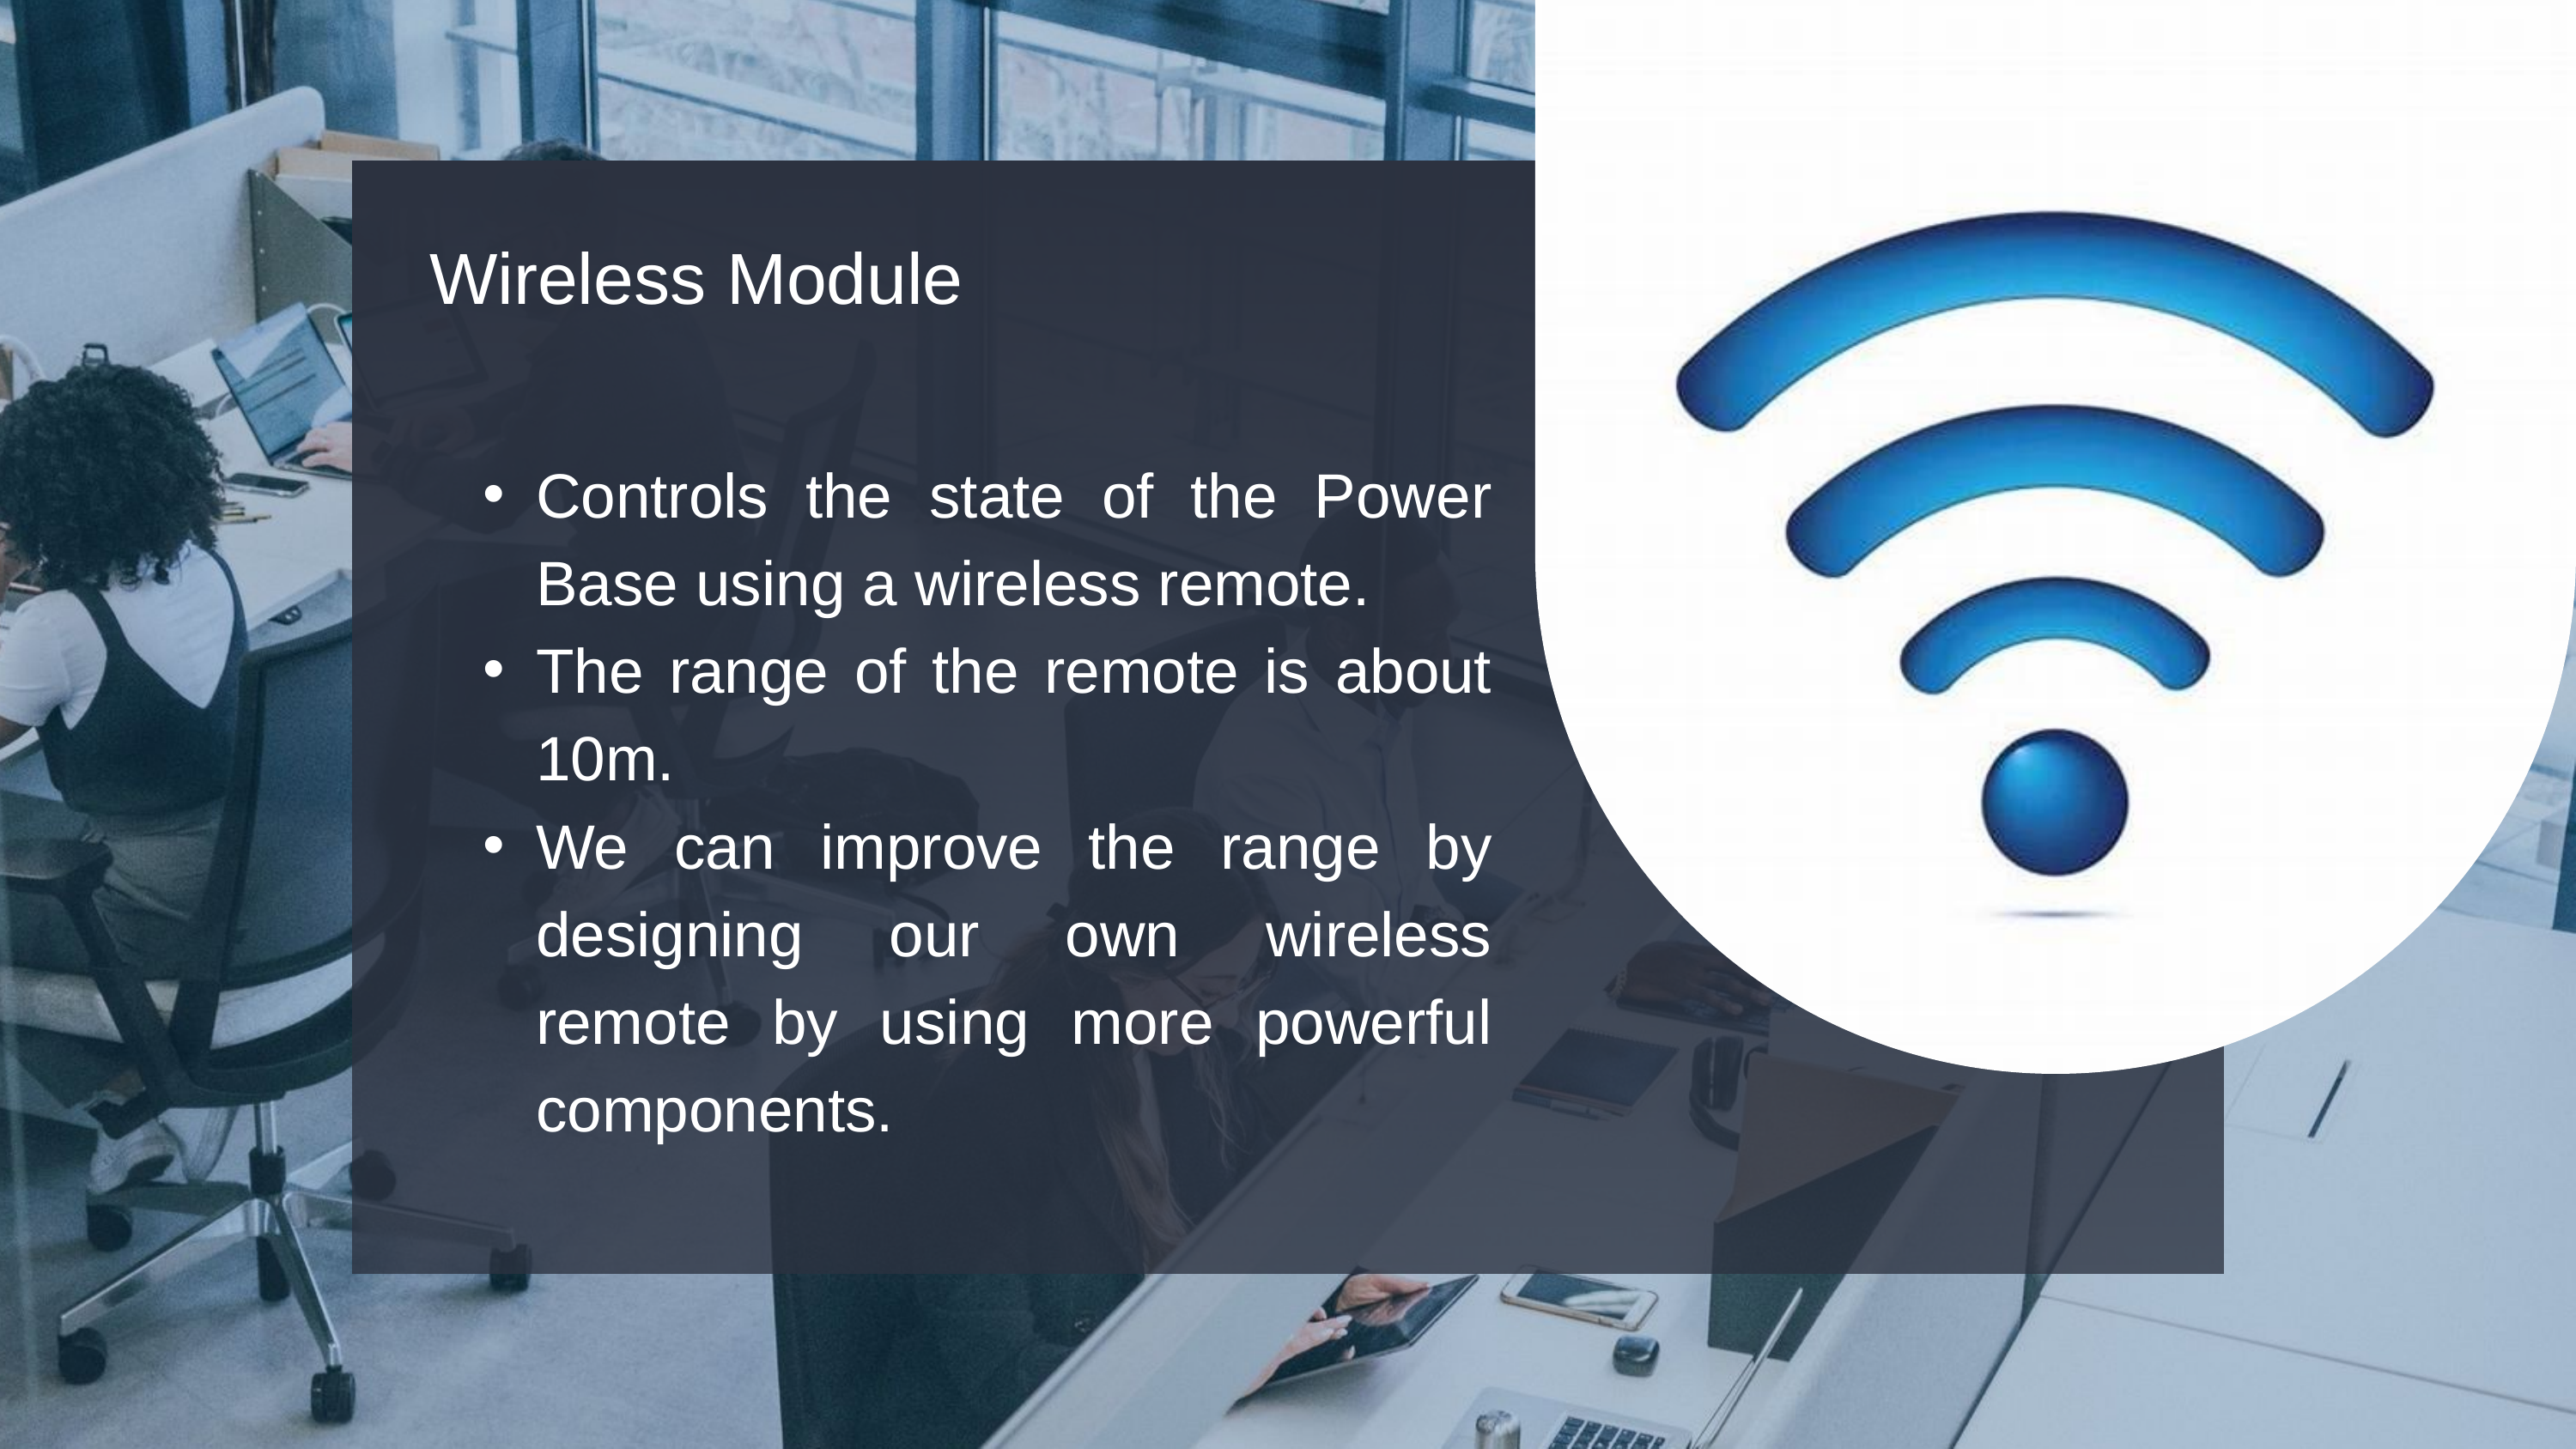

Wireless Module
Controls the state of the Power Base using a wireless remote.
The range of the remote is about 10m.
We can improve the range by designing our own wireless remote by using more powerful components.